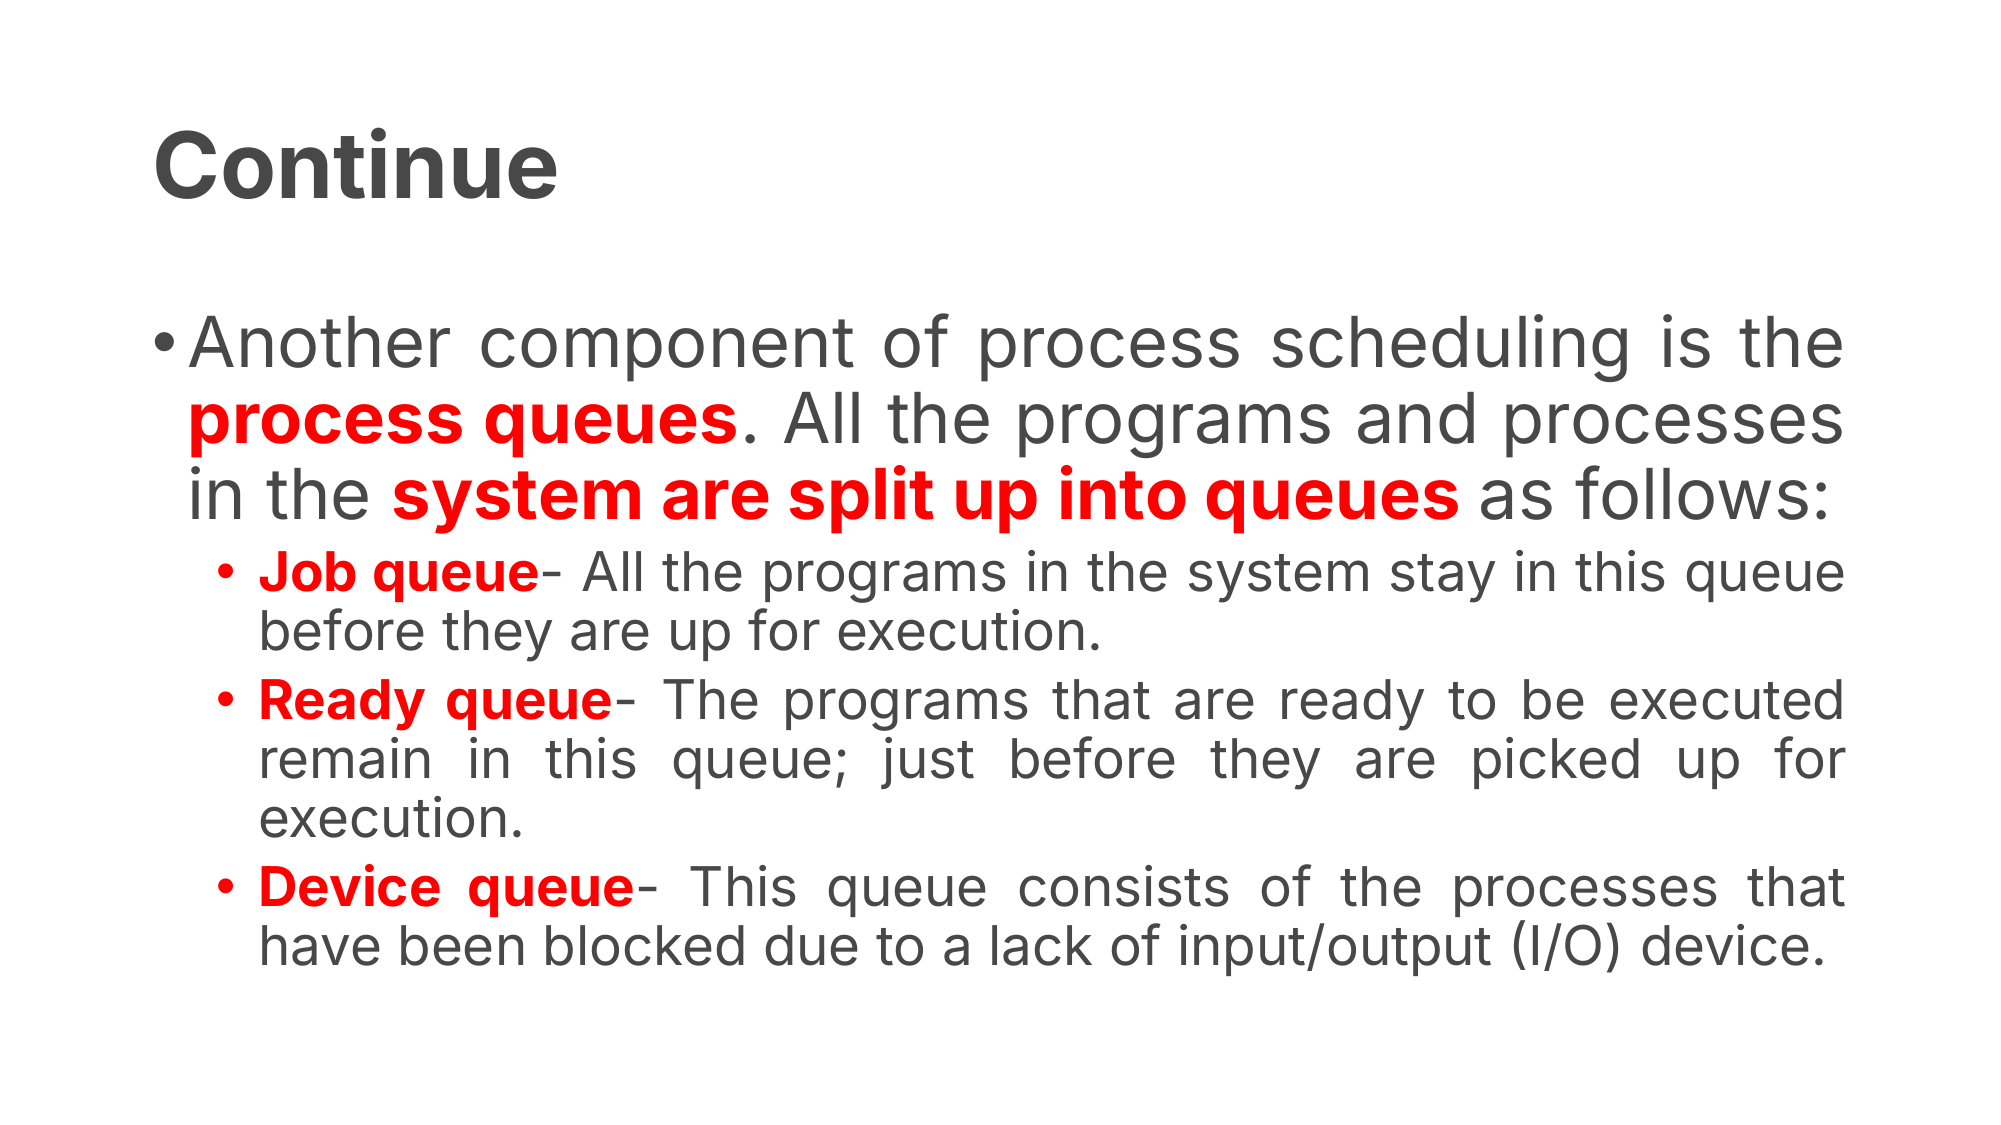

# Continue
Another component of process scheduling is the process queues. All the programs and processes in the system are split up into queues as follows:
Job queue- All the programs in the system stay in this queue before they are up for execution.
Ready queue- The programs that are ready to be executed remain in this queue; just before they are picked up for execution.
Device queue- This queue consists of the processes that have been blocked due to a lack of input/output (I/O) device.